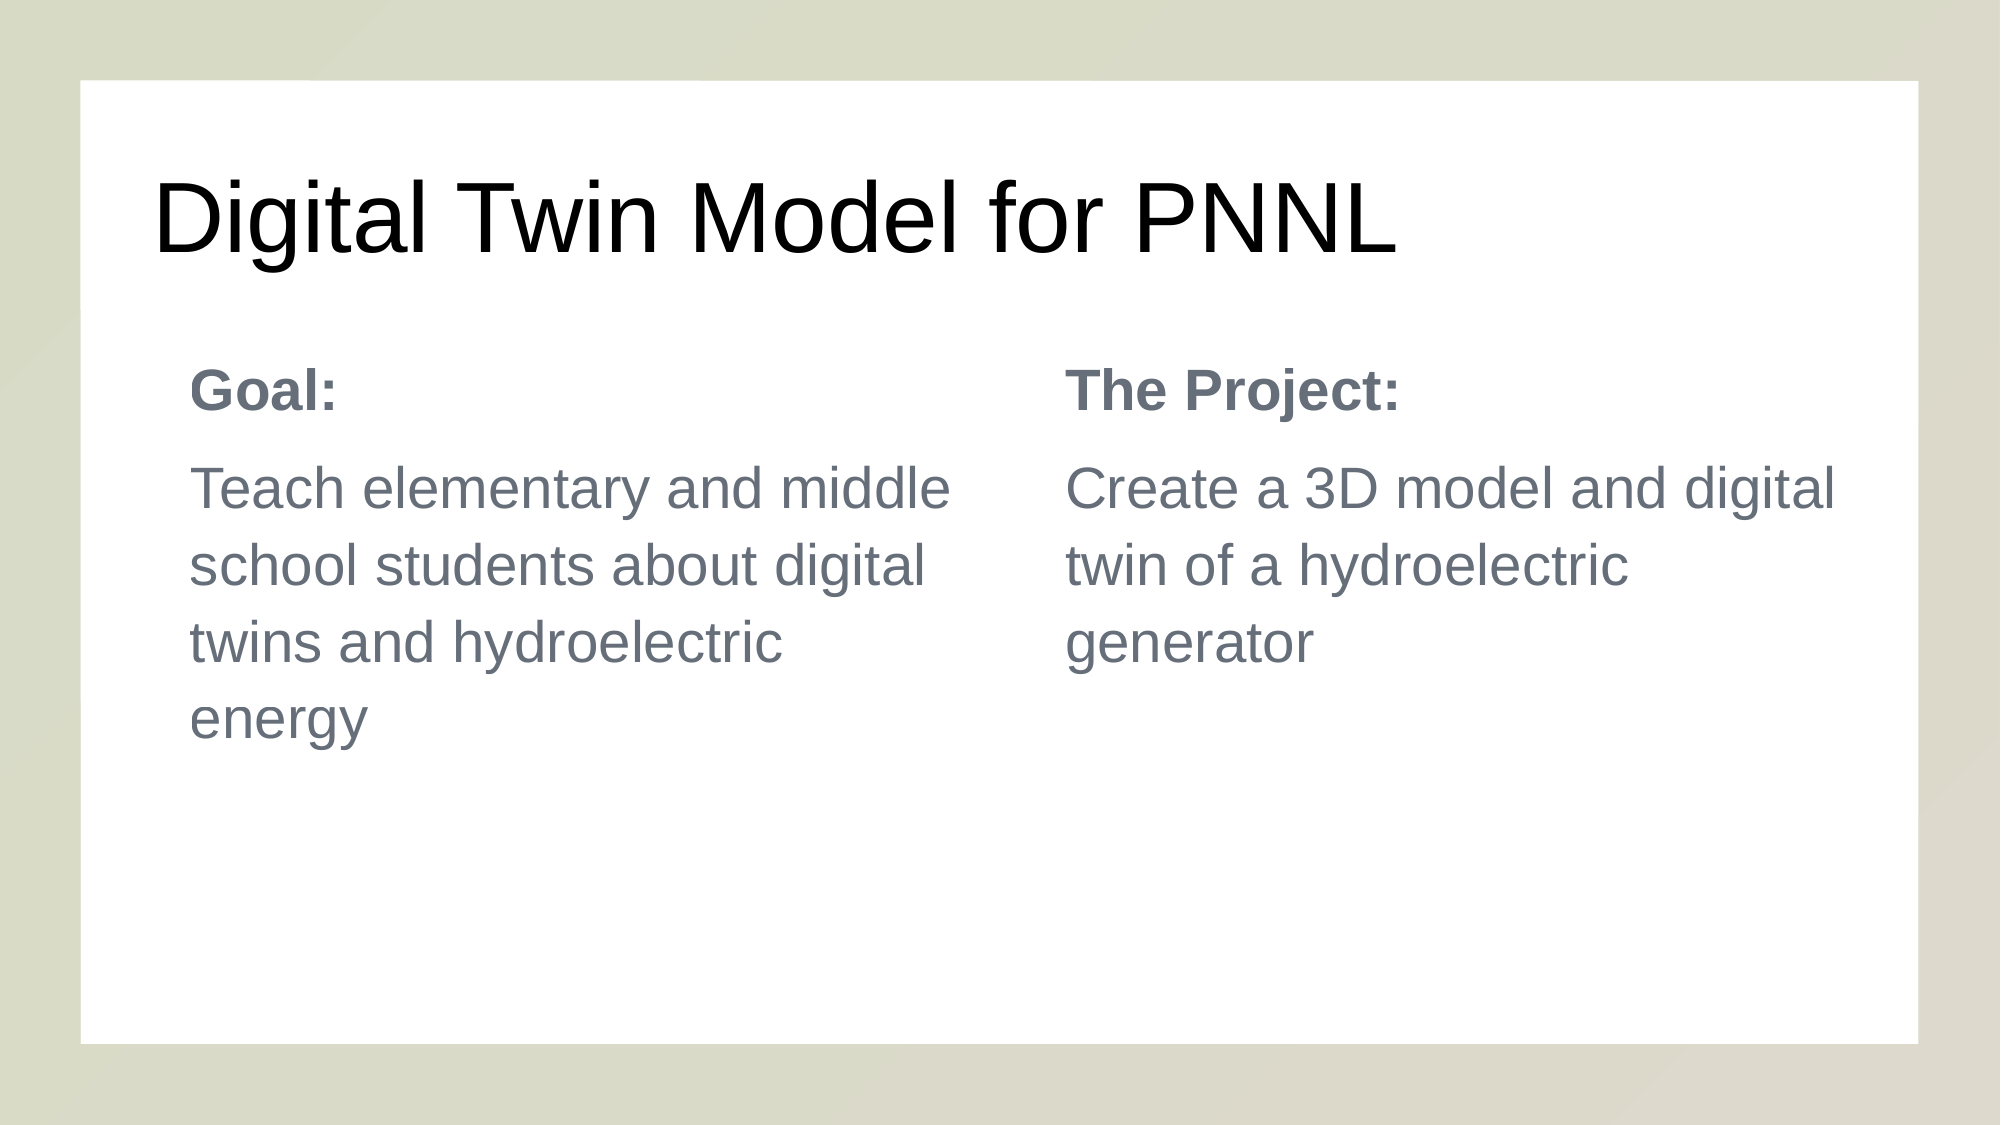

# Digital Twin Model for PNNL
Goal:
Teach elementary and middle school students about digital twins and hydroelectric energy
The Project:
Create a 3D model and digital twin of a hydroelectric generator